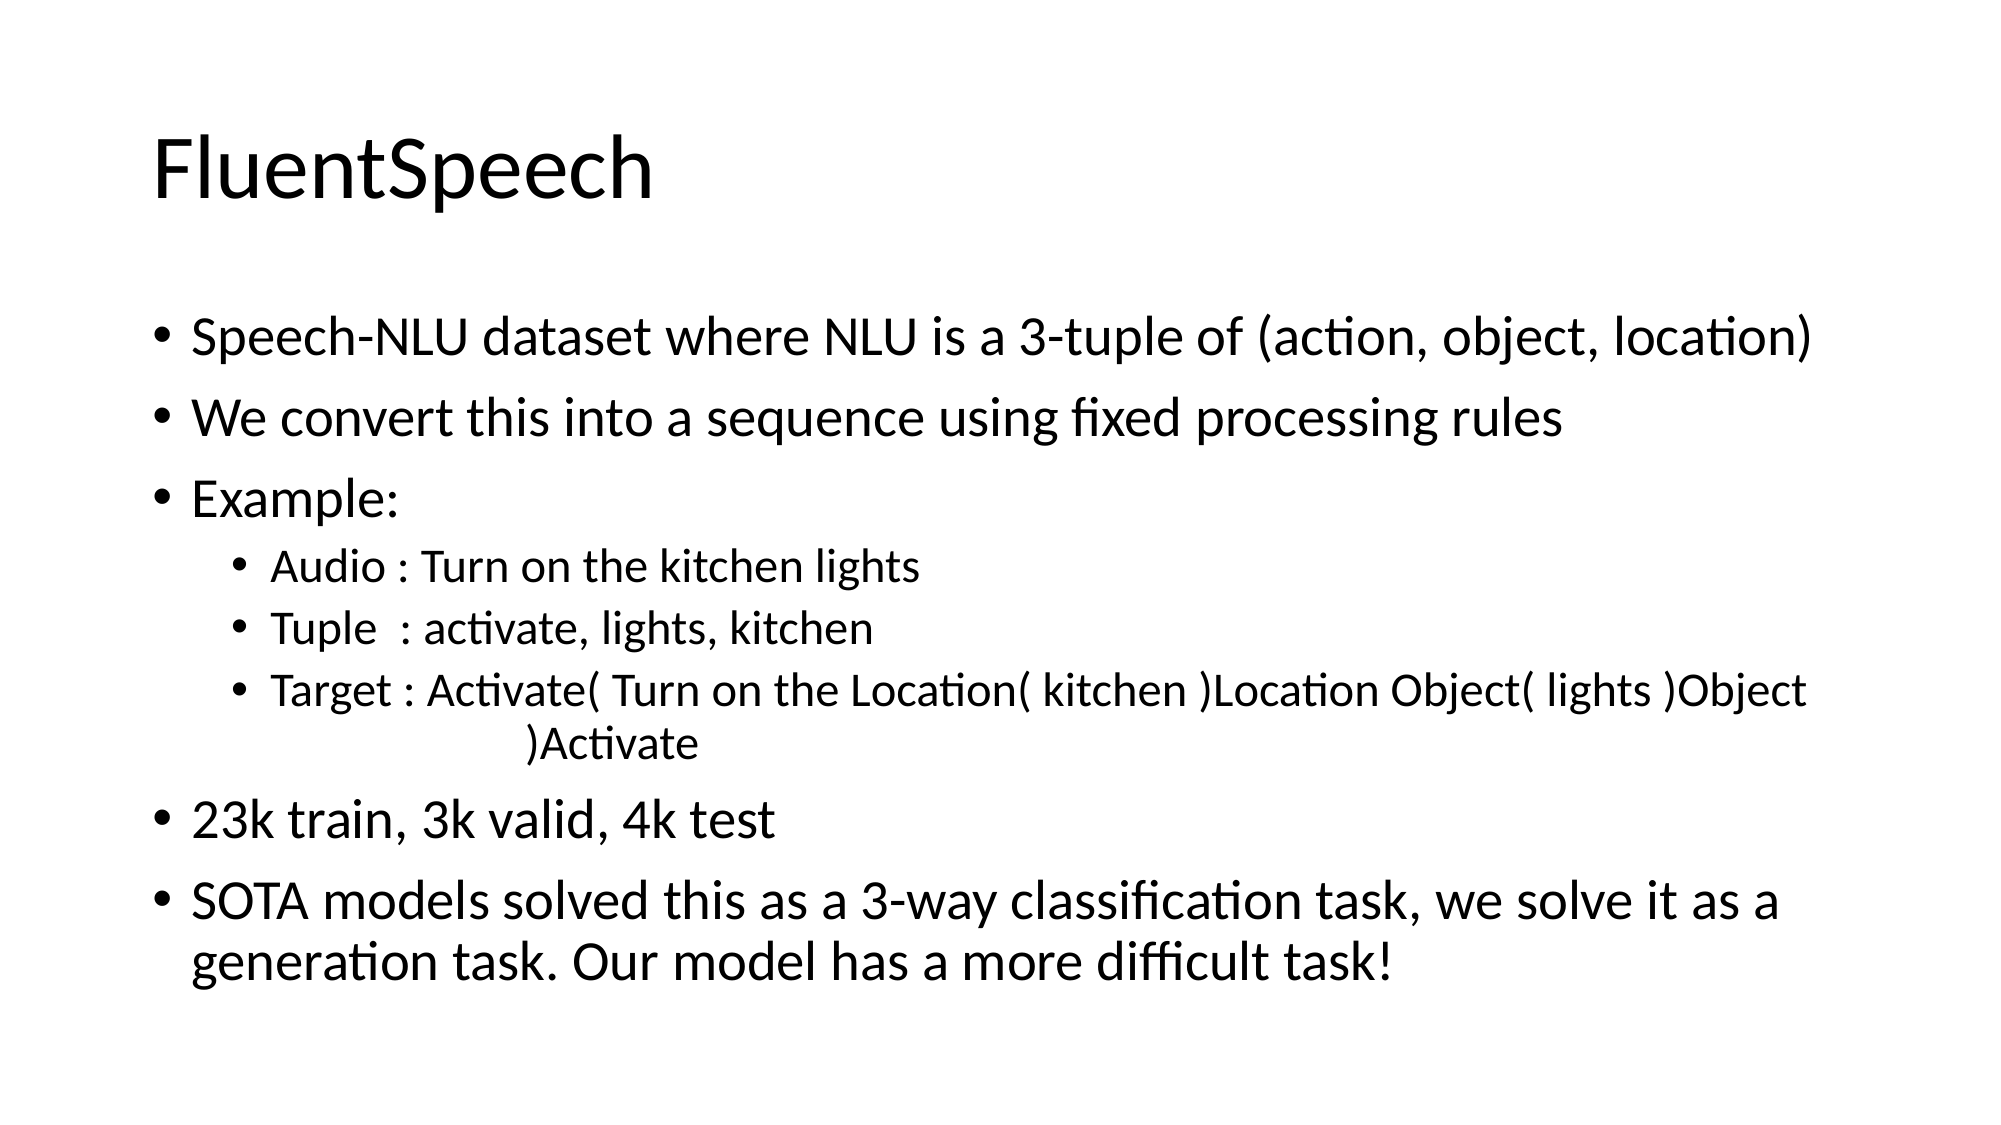

# FluentSpeech
Speech-NLU dataset where NLU is a 3-tuple of (action, object, location)
We convert this into a sequence using fixed processing rules
Example:
Audio : Turn on the kitchen lights
Tuple  : activate, lights, kitchen
Target : Activate( Turn on the Location( kitchen )Location Object( lights )Object 		          )Activate
23k train, 3k valid, 4k test
SOTA models solved this as a 3-way classification task, we solve it as a generation task. Our model has a more difficult task!